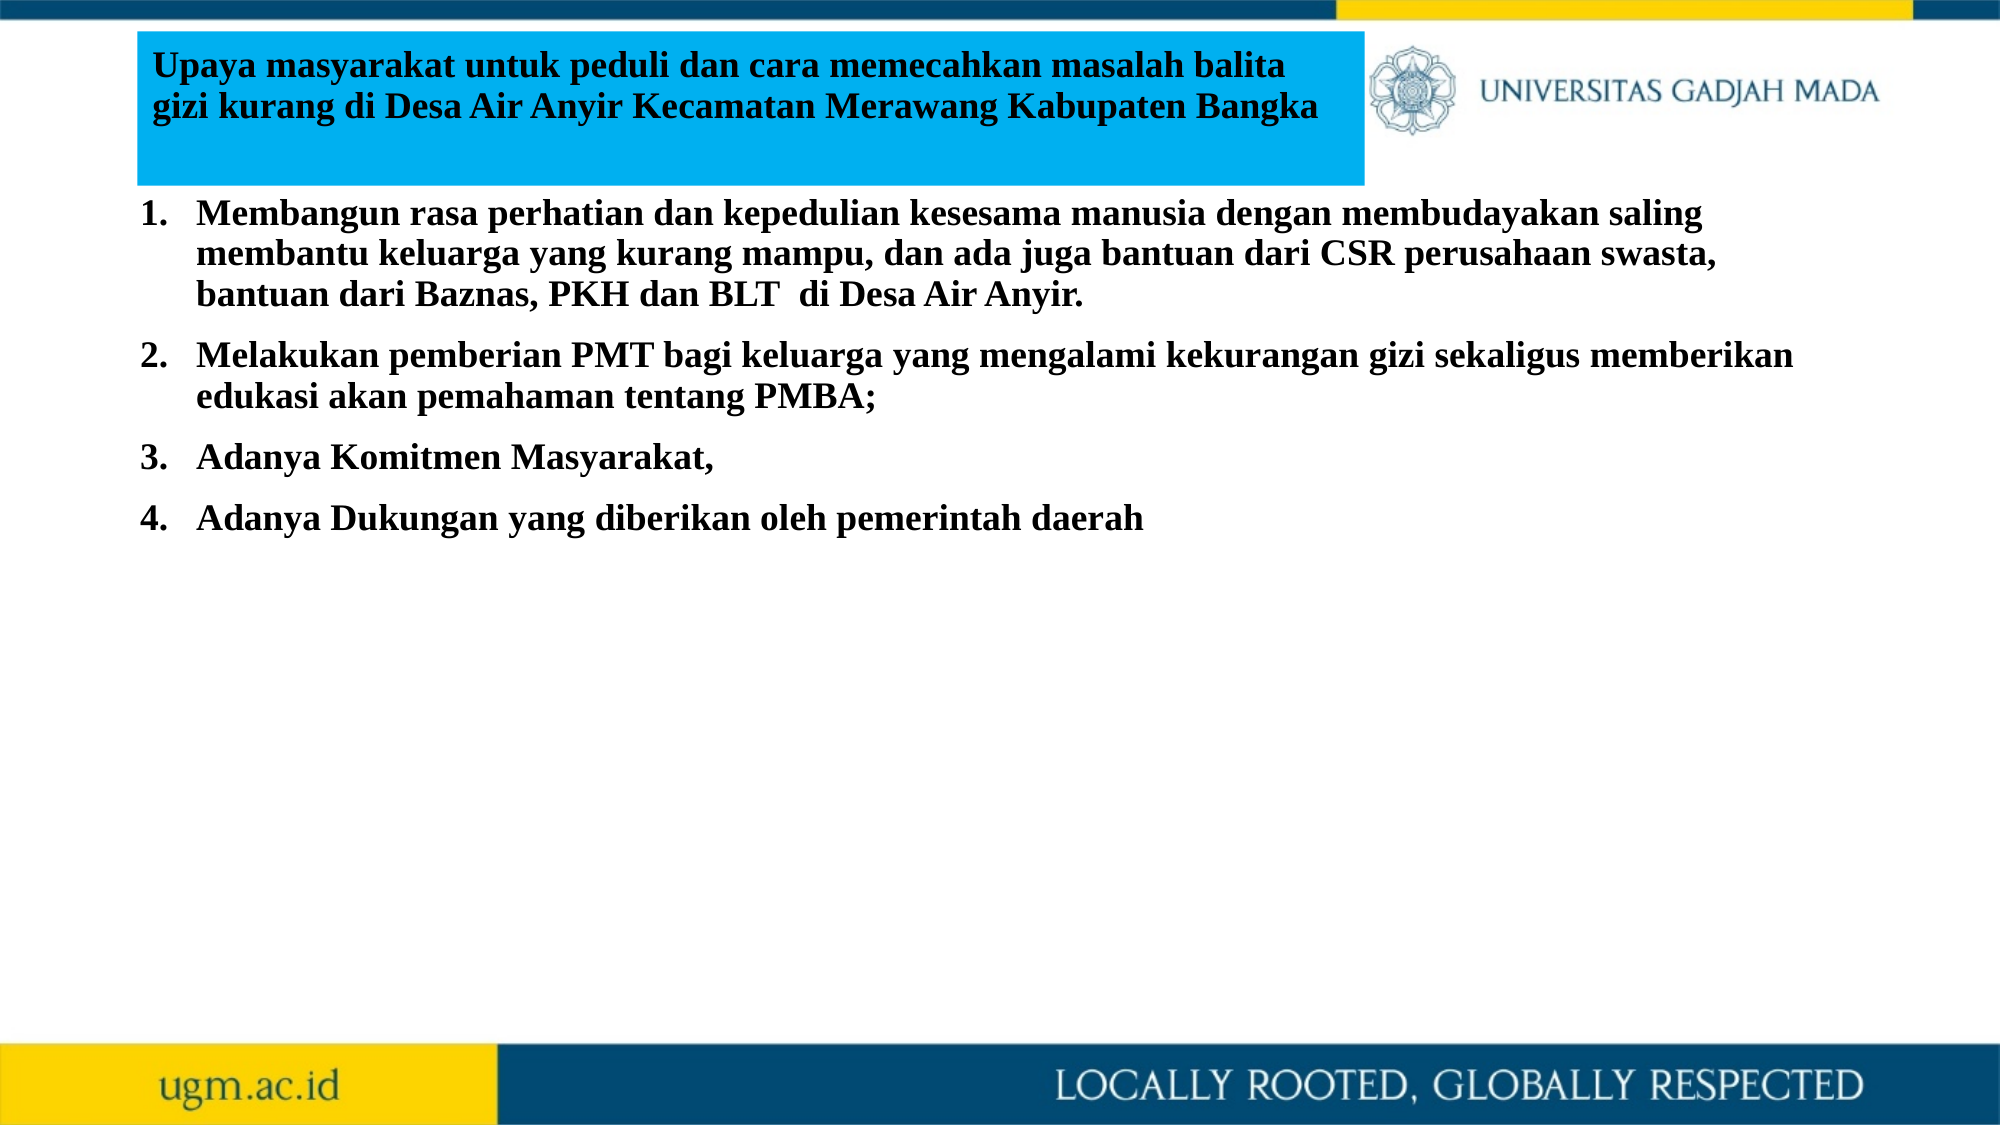

# Upaya masyarakat untuk peduli dan cara memecahkan masalah balita gizi kurang di Desa Air Anyir Kecamatan Merawang Kabupaten Bangka
Membangun rasa perhatian dan kepedulian kesesama manusia dengan membudayakan saling  membantu keluarga yang kurang mampu, dan ada juga bantuan dari CSR perusahaan swasta, bantuan dari Baznas, PKH dan BLT  di Desa Air Anyir.
Melakukan pemberian PMT bagi keluarga yang mengalami kekurangan gizi sekaligus memberikan edukasi akan pemahaman tentang PMBA;
Adanya Komitmen Masyarakat,
Adanya Dukungan yang diberikan oleh pemerintah daerah